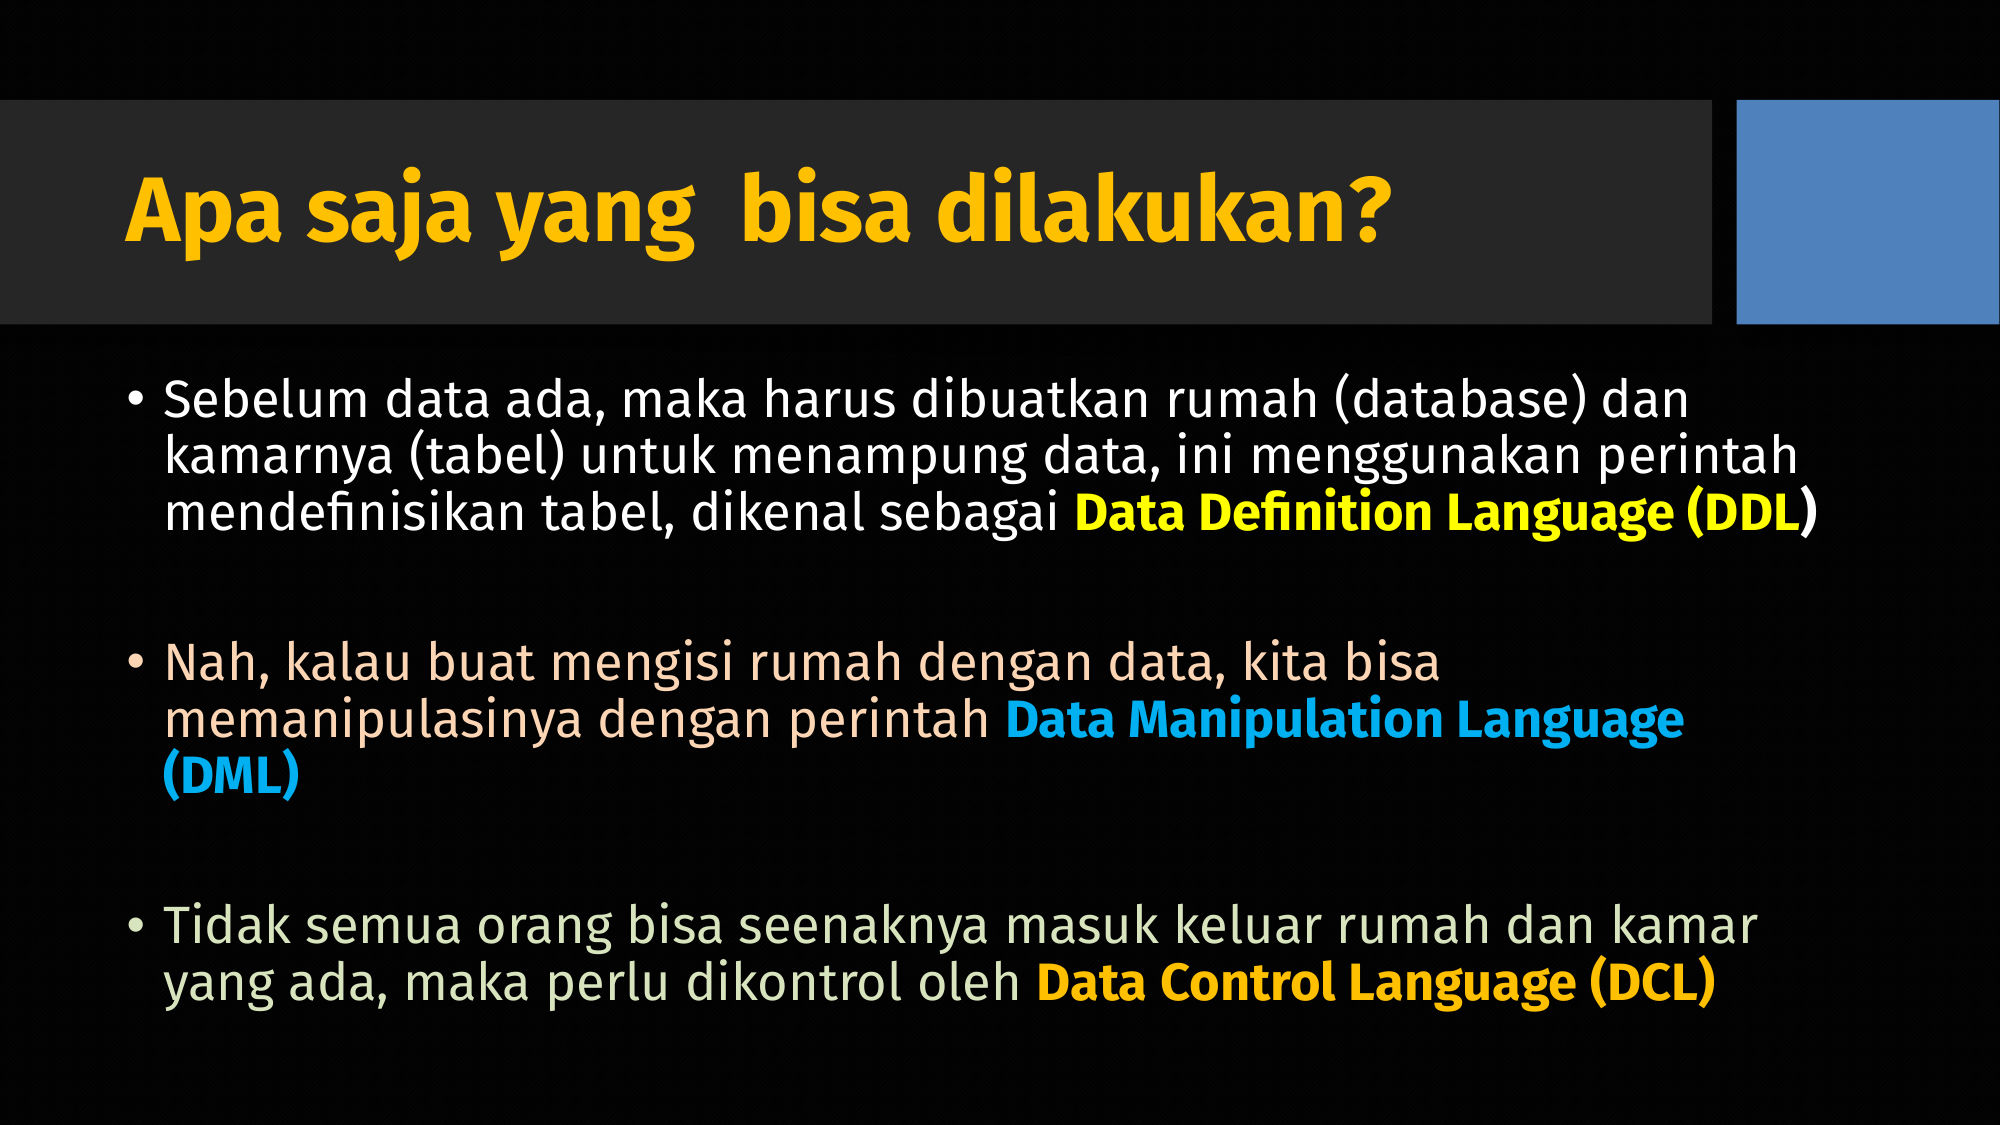

# Apa saja yang  bisa dilakukan?
Sebelum data ada, maka harus dibuatkan rumah (database) dan kamarnya (tabel) untuk menampung data, ini menggunakan perintah mendefinisikan tabel, dikenal sebagai Data Definition Language (DDL)

Nah, kalau buat mengisi rumah dengan data, kita bisa memanipulasinya dengan perintah Data Manipulation Language (DML)

Tidak semua orang bisa seenaknya masuk keluar rumah dan kamar yang ada, maka perlu dikontrol oleh Data Control Language (DCL)